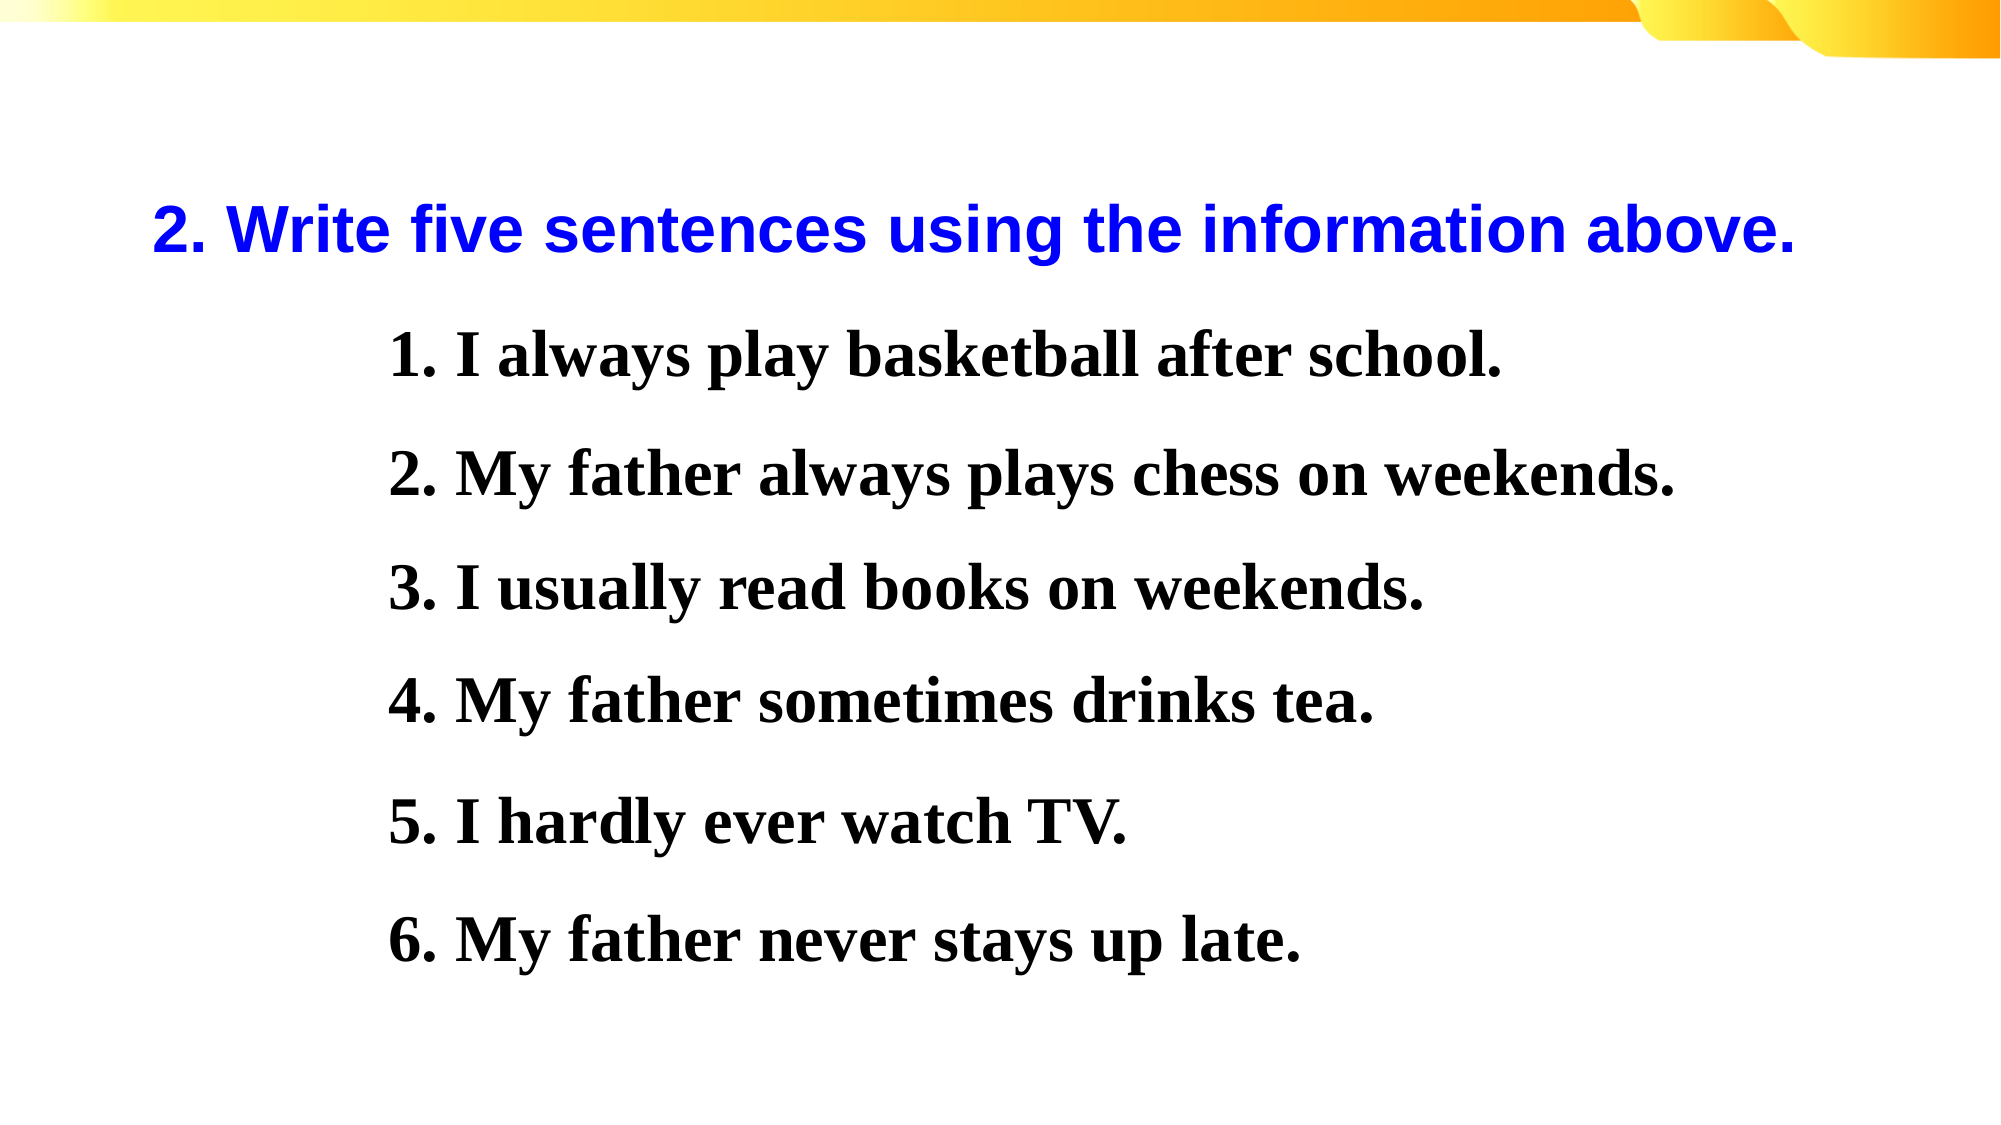

2. Write five sentences using the information above.
1. I always play basketball after school.
2. My father always plays chess on weekends.
3. I usually read books on weekends.
4. My father sometimes drinks tea.
5. I hardly ever watch TV.
6. My father never stays up late.